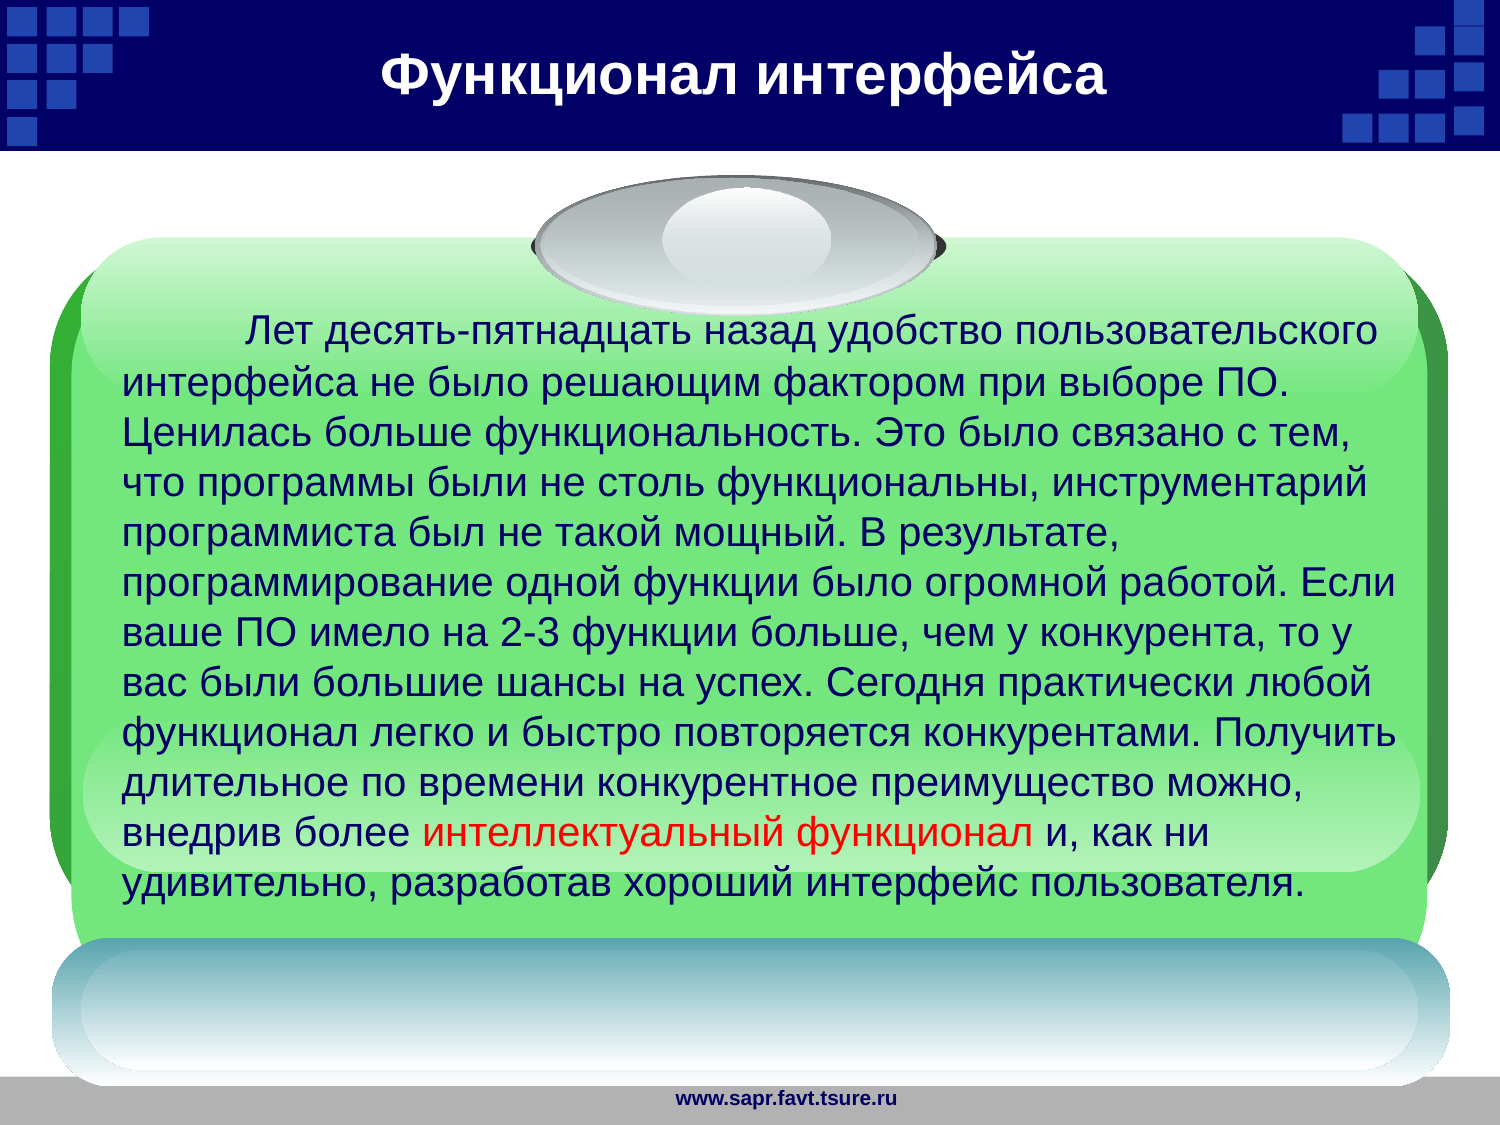

Функционал интерфейса

            Лет десять-пятнадцать назад удобство пользовательского интерфейса не было решающим фактором при выборе ПО. Ценилась больше функциональность. Это было связано с тем, что программы были не столь функциональны, инструментарий программиста был не такой мощный. В результате, программирование одной функции было огромной работой. Если ваше ПО имело на 2-3 функции больше, чем у конкурента, то у вас были большие шансы на успех. Сегодня практически любой функционал легко и быстро повторяется конкурентами. Получить длительное по времени конкурентное преимущество можно, внедрив более интеллектуальный функционал и, как ни удивительно, разработав хороший интерфейс пользователя.
www.sapr.favt.tsure.ru